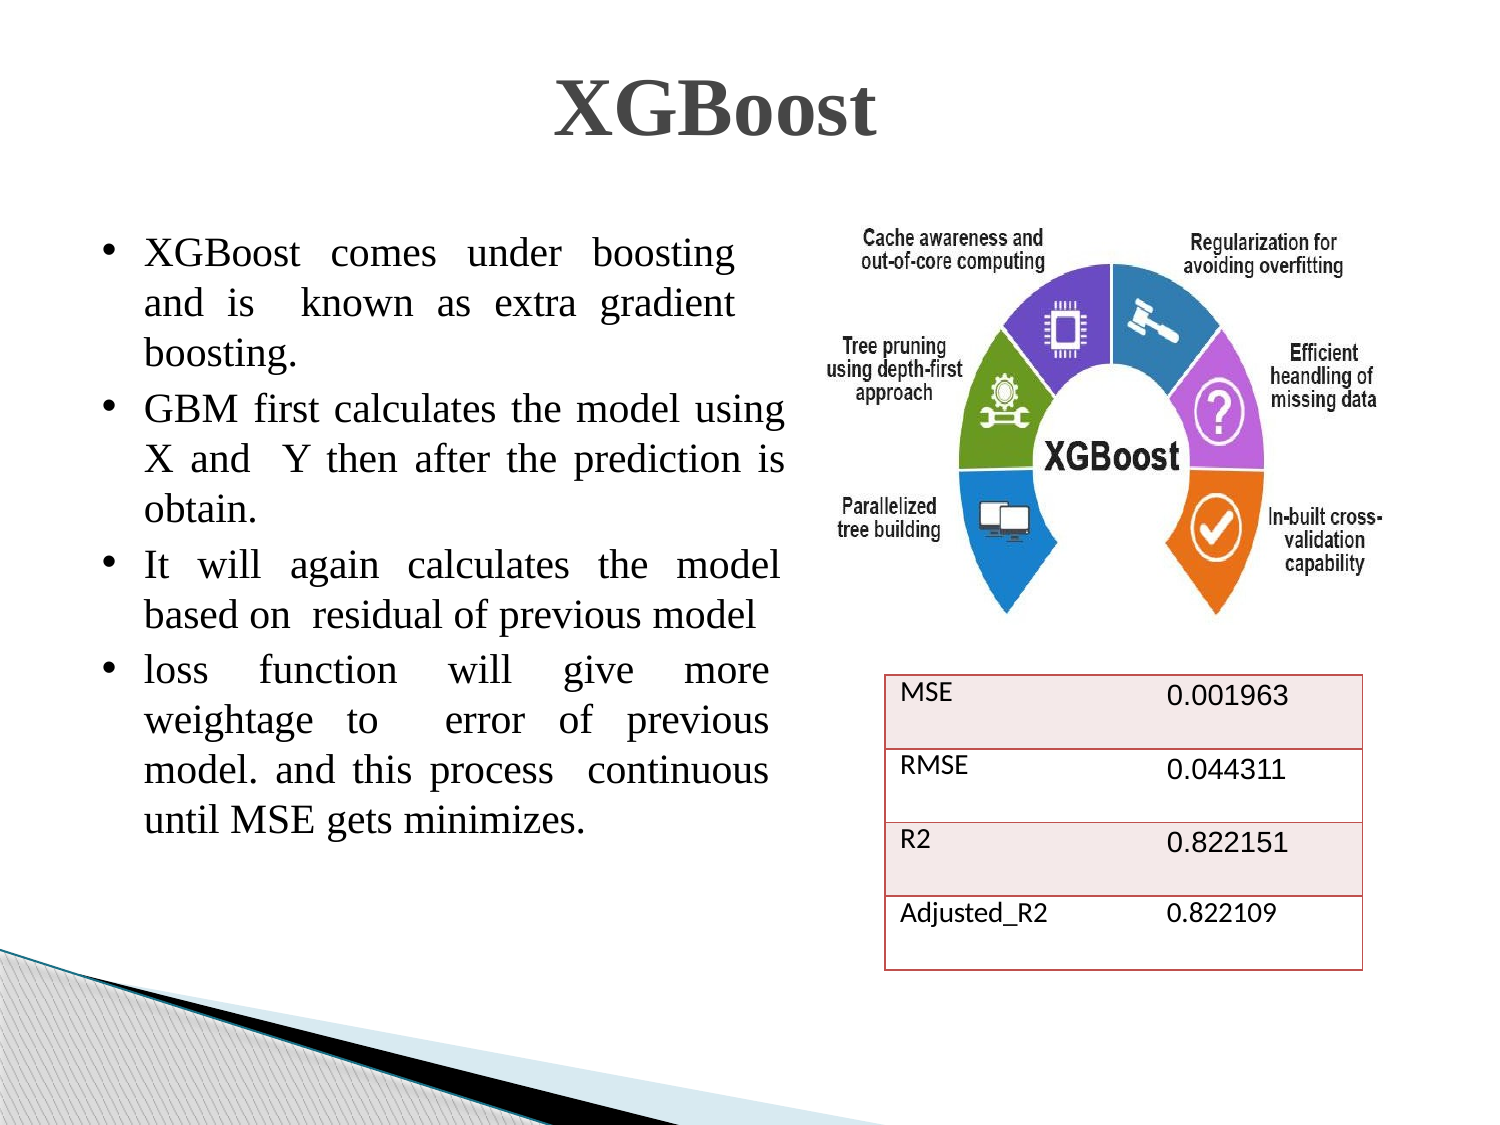

# XGBoost
XGBoost comes under boosting and is  known as extra gradient boosting.
GBM first calculates the model using X and  Y then after the prediction is obtain.
It will again calculates the model based on  residual of previous model
loss function will give more weightage to  error of previous model. and this process  continuous until MSE gets minimizes.

| MSE | 0.001963 |
| --- | --- |
| RMSE | 0.044311 |
| R2 | 0.822151 |
| Adjusted\_R2 | 0.822109 |